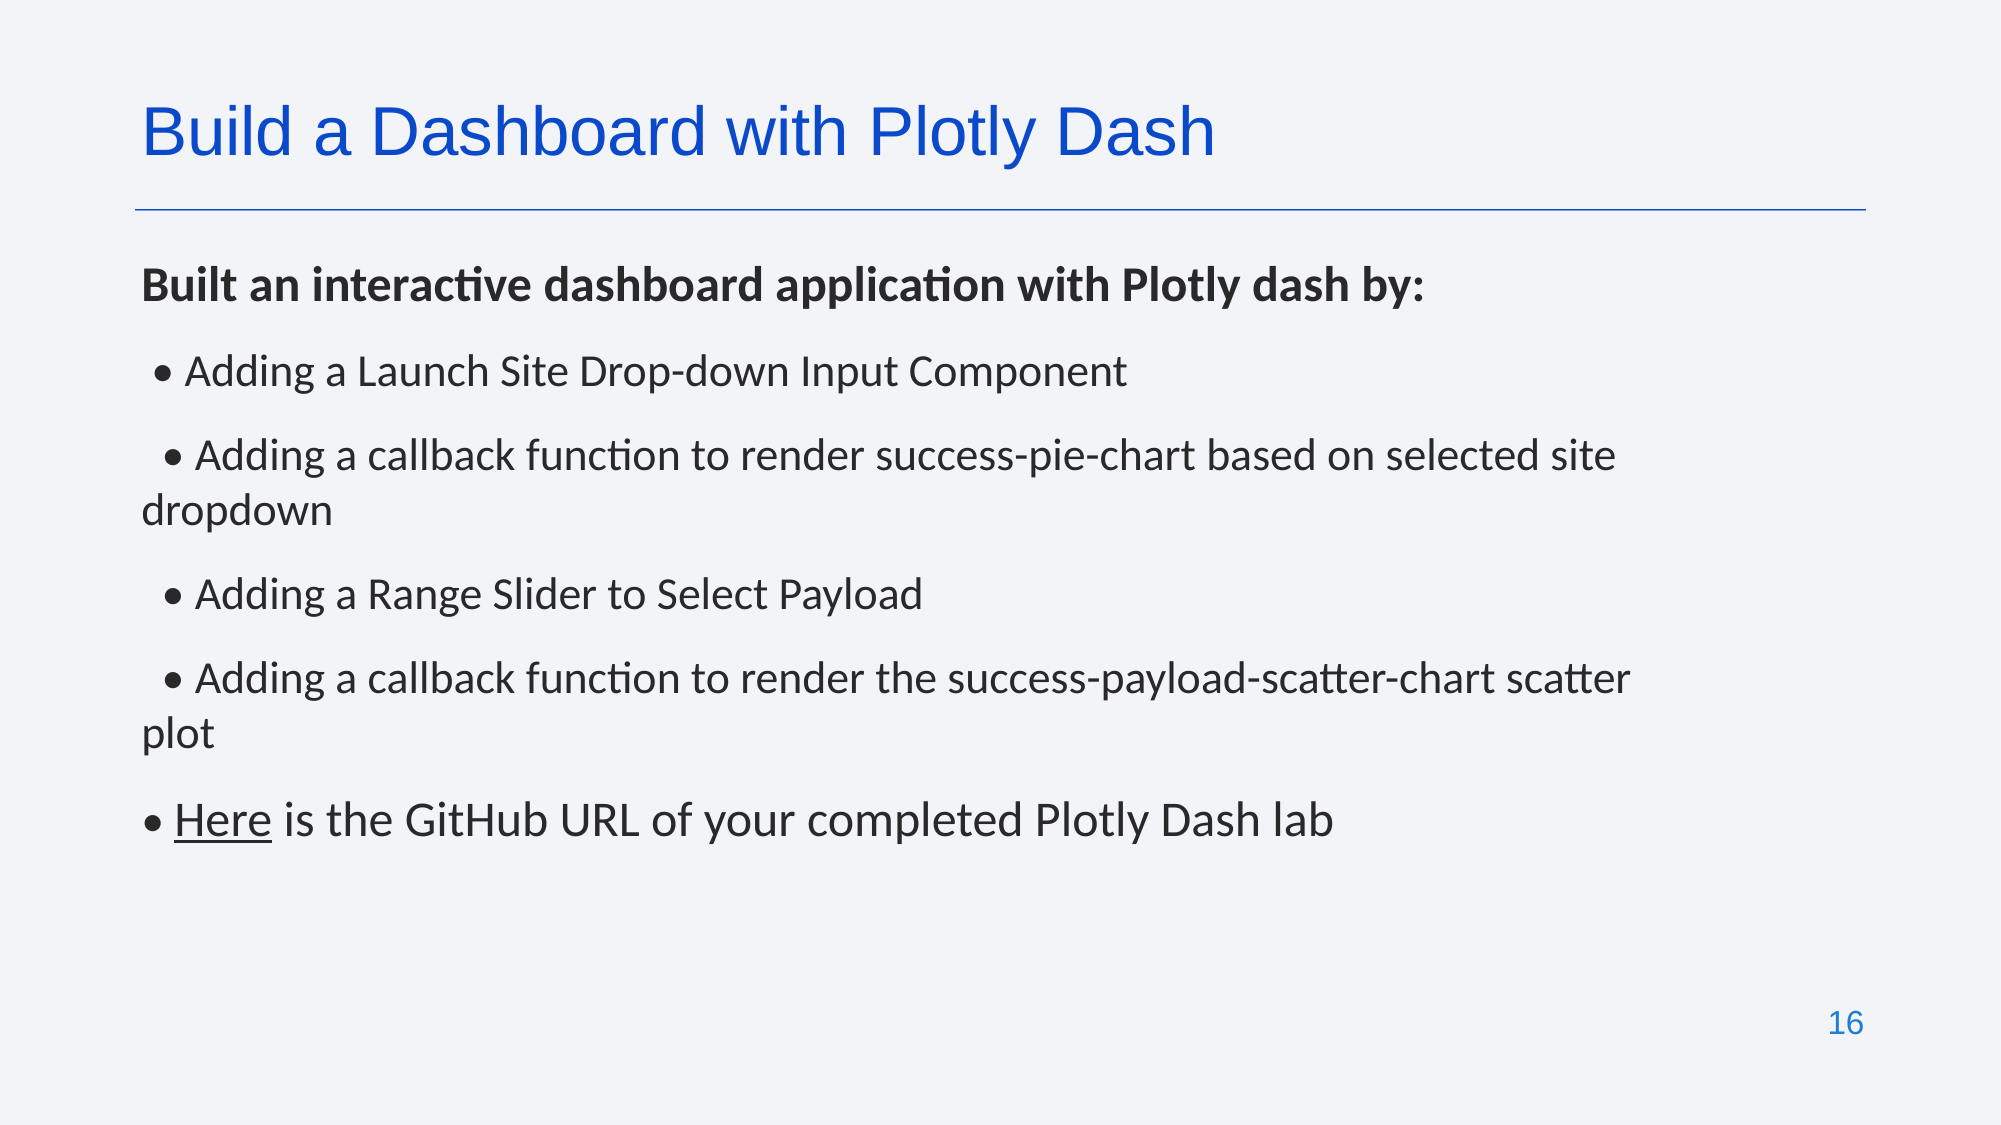

Build a Dashboard with Plotly Dash
Built an interactive dashboard application with Plotly dash by:
 • Adding a Launch Site Drop-down Input Component
  • Adding a callback function to render success-pie-chart based on selected site dropdown
  • Adding a Range Slider to Select Payload
  • Adding a callback function to render the success-payload-scatter-chart scatter plot
• Here is the GitHub URL of your completed Plotly Dash lab
16